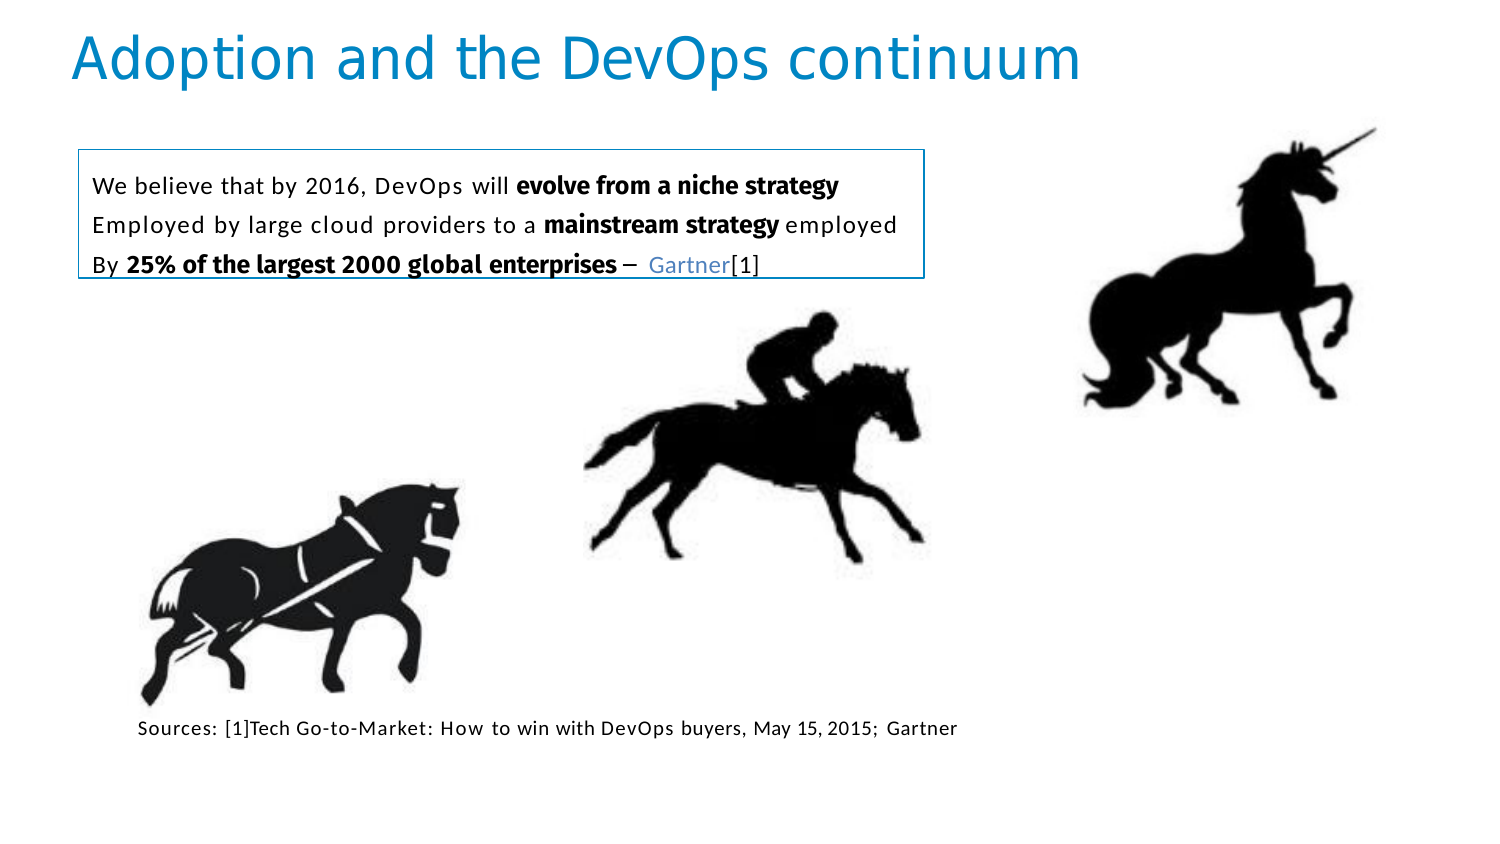

# Adoption and the DevOps continuum

We believe that by 2016, DevOps will evolve from a niche strategy  Employed by large cloud providers to a mainstream strategy employed  By 25% of the largest 2000 global enterprises – Gartner[1]

Sources: [1]Tech Go-to-Market: How to win with DevOps buyers, May 15, 2015; Gartner